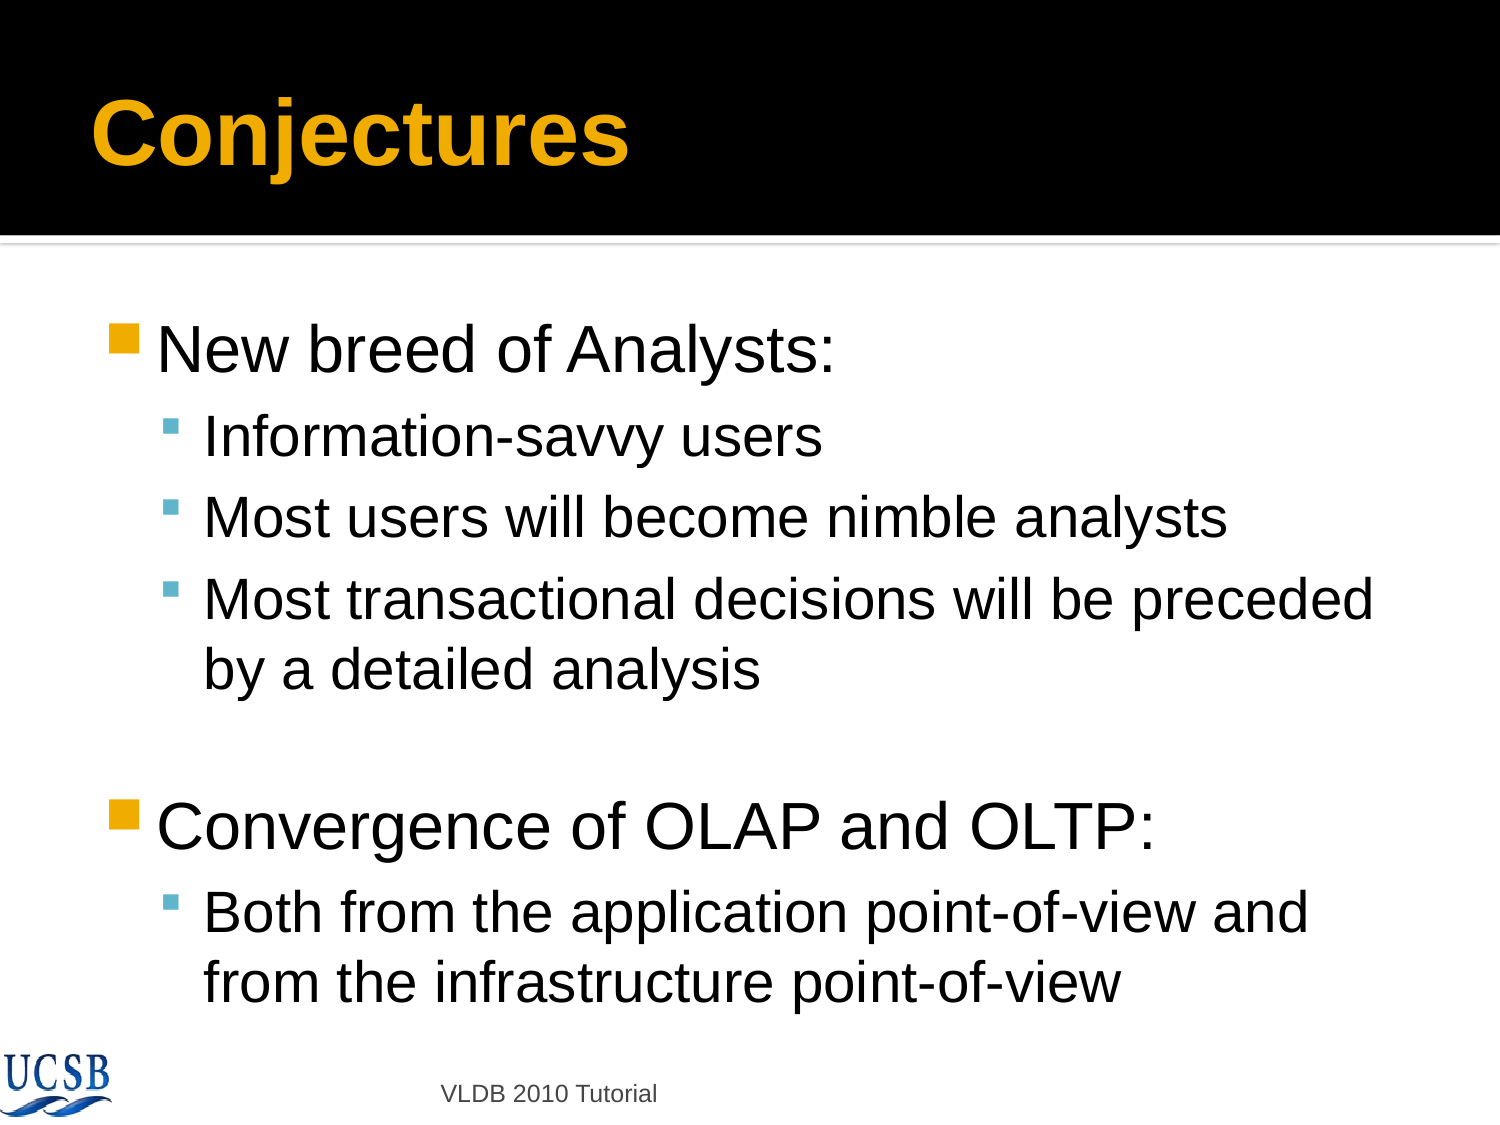

# Conjectures
New breed of Analysts:
Information-savvy users
Most users will become nimble analysts
Most transactional decisions will be preceded by a detailed analysis

Convergence of OLAP and OLTP:
Both from the application point-of-view and from the infrastructure point-of-view

VLDB 2010 Tutorial